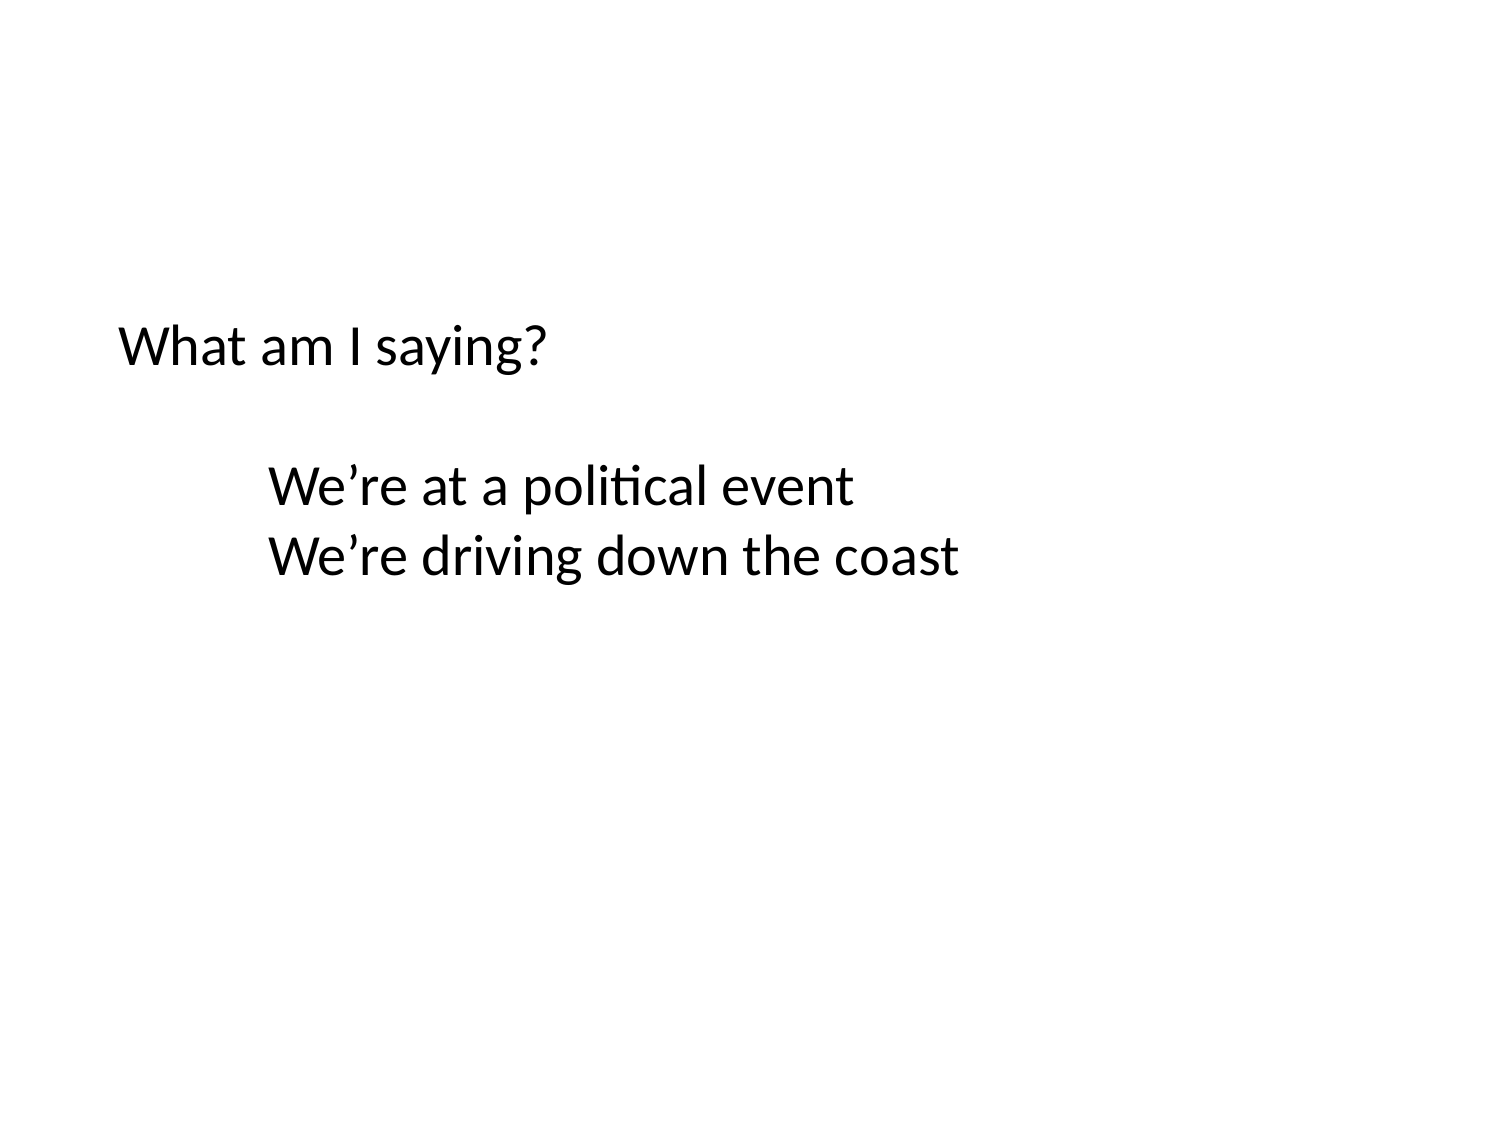

#
What am I saying?

	We’re at a political event
	We’re driving down the coast